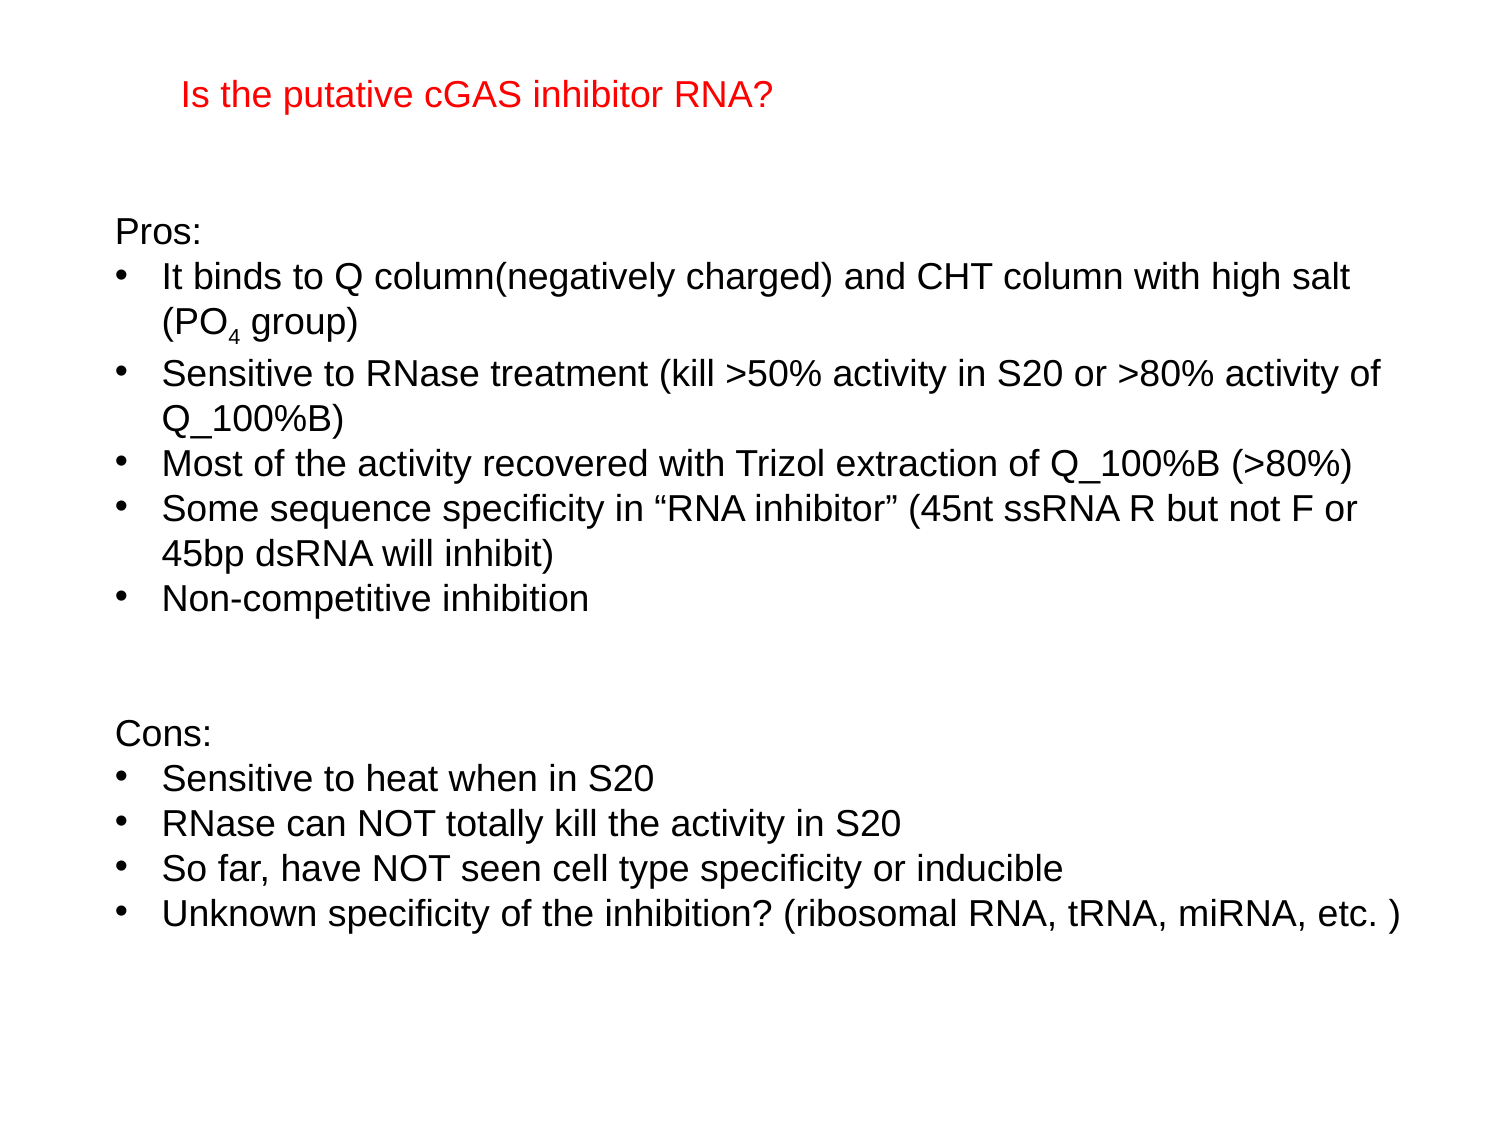

Is the putative cGAS inhibitor RNA?
Pros:
It binds to Q column(negatively charged) and CHT column with high salt (PO4 group)
Sensitive to RNase treatment (kill >50% activity in S20 or >80% activity of Q_100%B)
Most of the activity recovered with Trizol extraction of Q_100%B (>80%)
Some sequence specificity in “RNA inhibitor” (45nt ssRNA R but not F or 45bp dsRNA will inhibit)
Non-competitive inhibition

Cons:
Sensitive to heat when in S20
RNase can NOT totally kill the activity in S20
So far, have NOT seen cell type specificity or inducible
Unknown specificity of the inhibition? (ribosomal RNA, tRNA, miRNA, etc. )